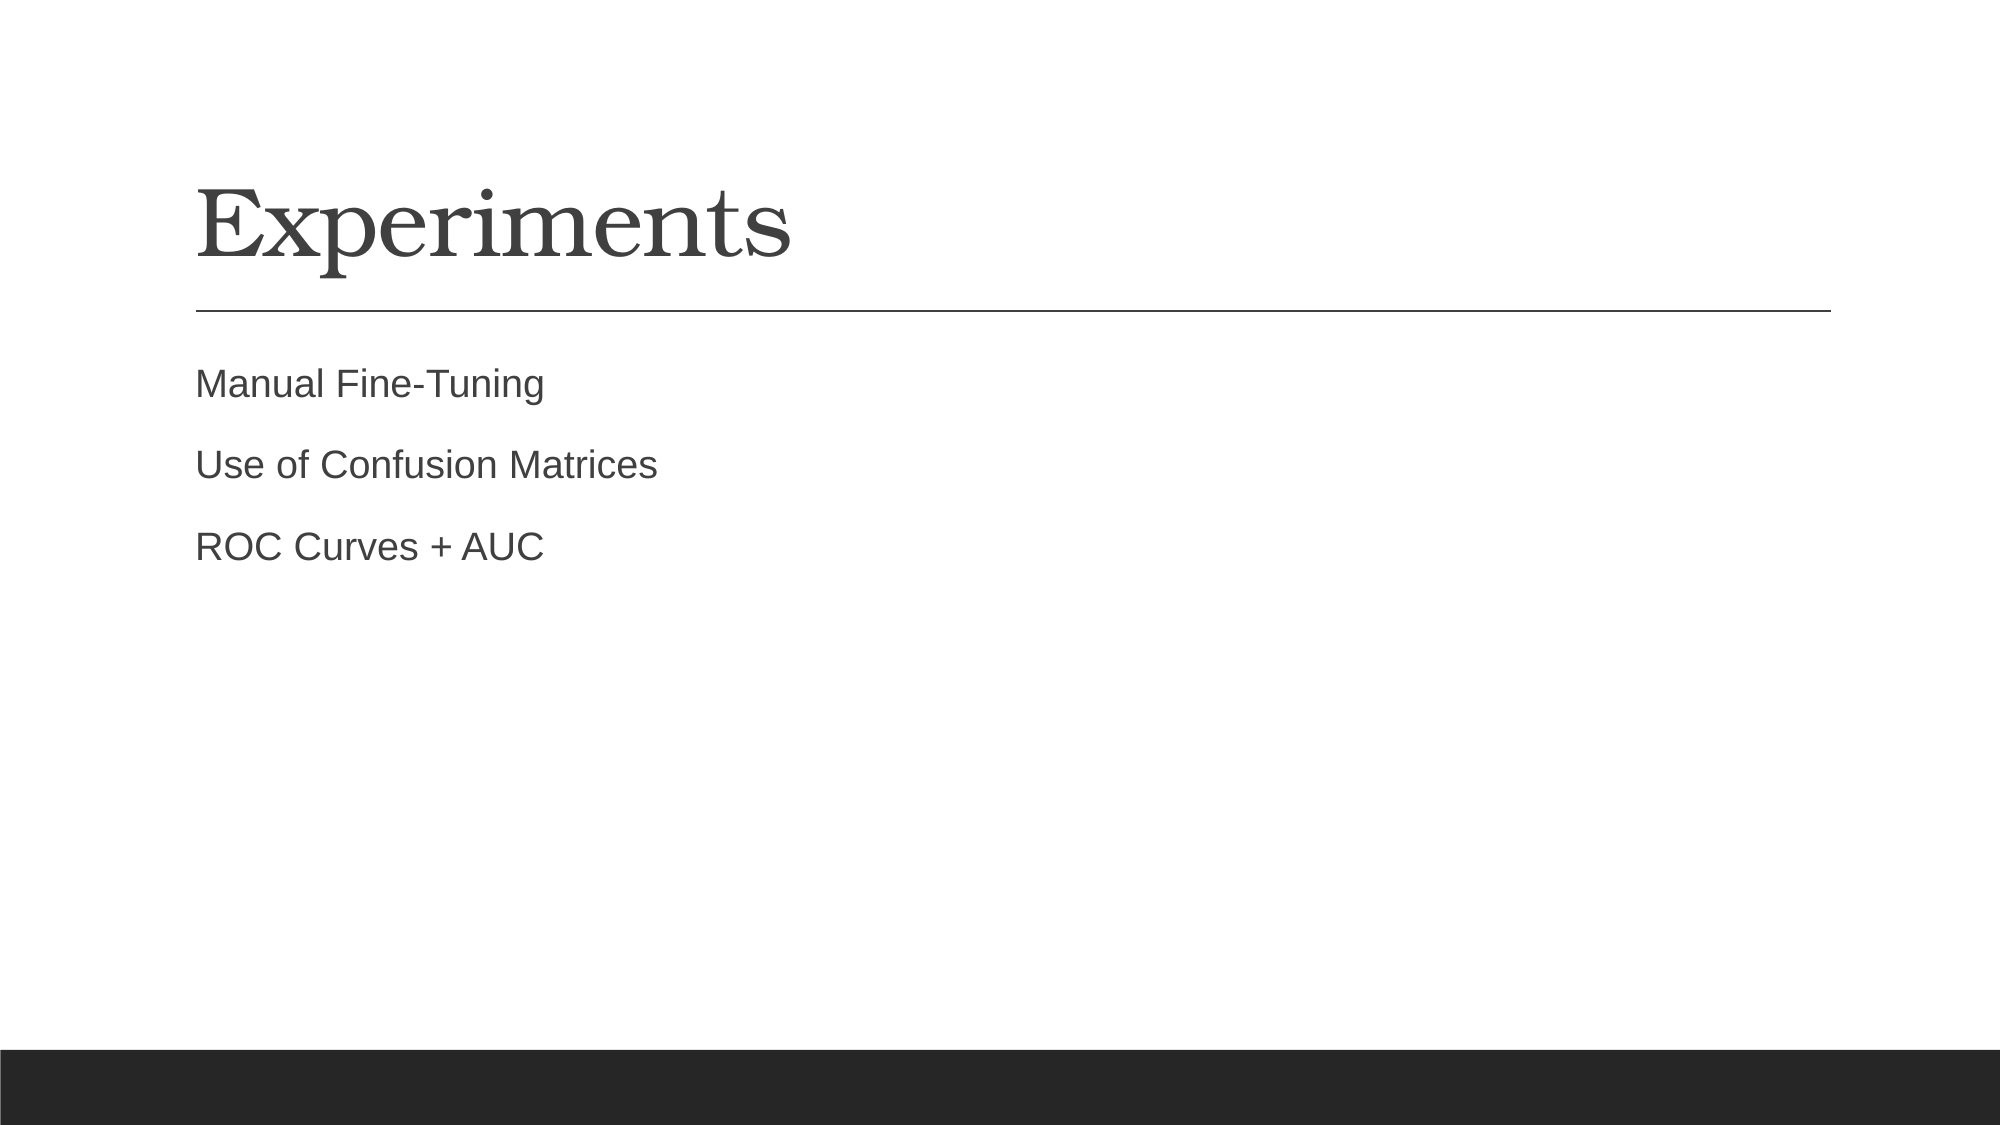

# Experiments
Manual Fine-Tuning
Use of Confusion Matrices
ROC Curves + AUC